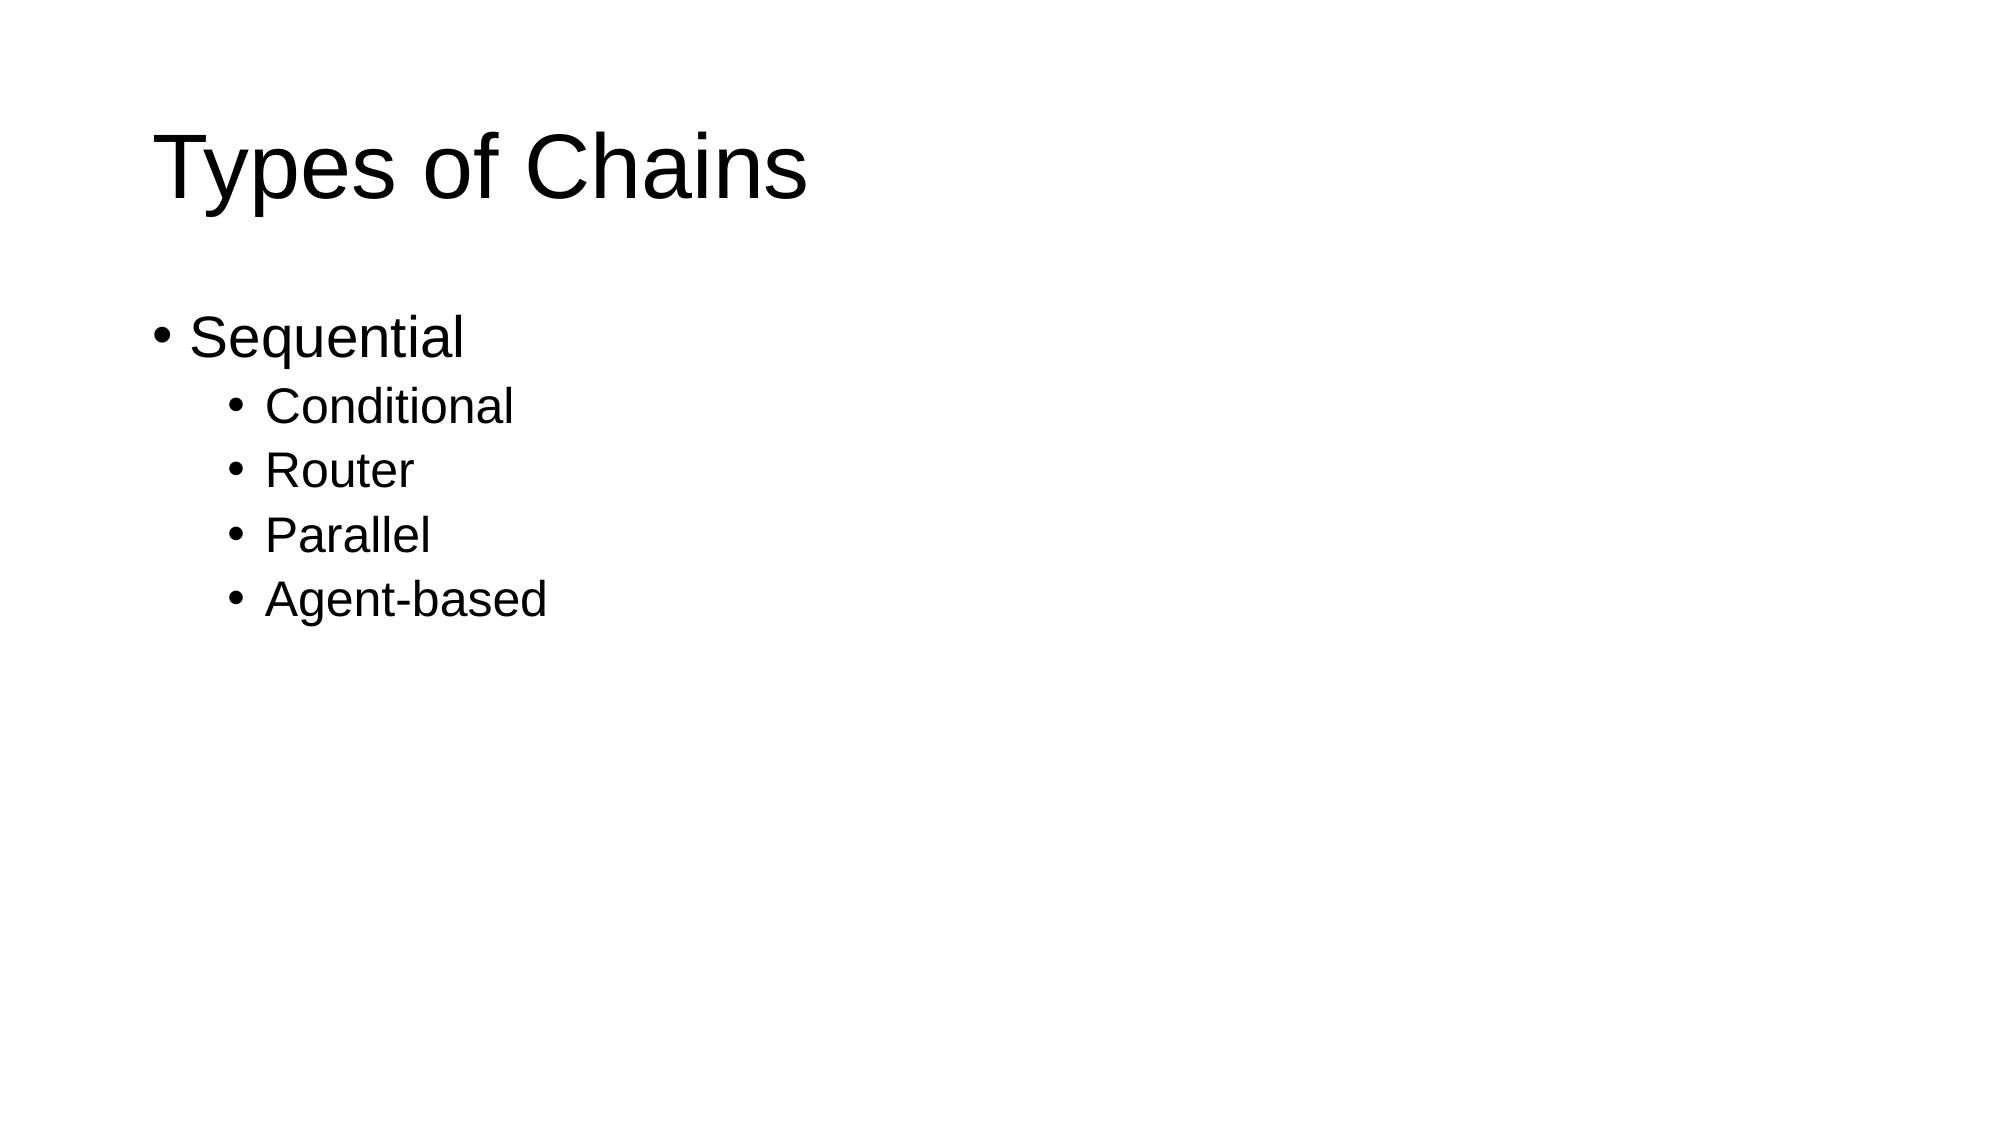

# Types of Chains
Sequential
Conditional
Router
Parallel
Agent-based